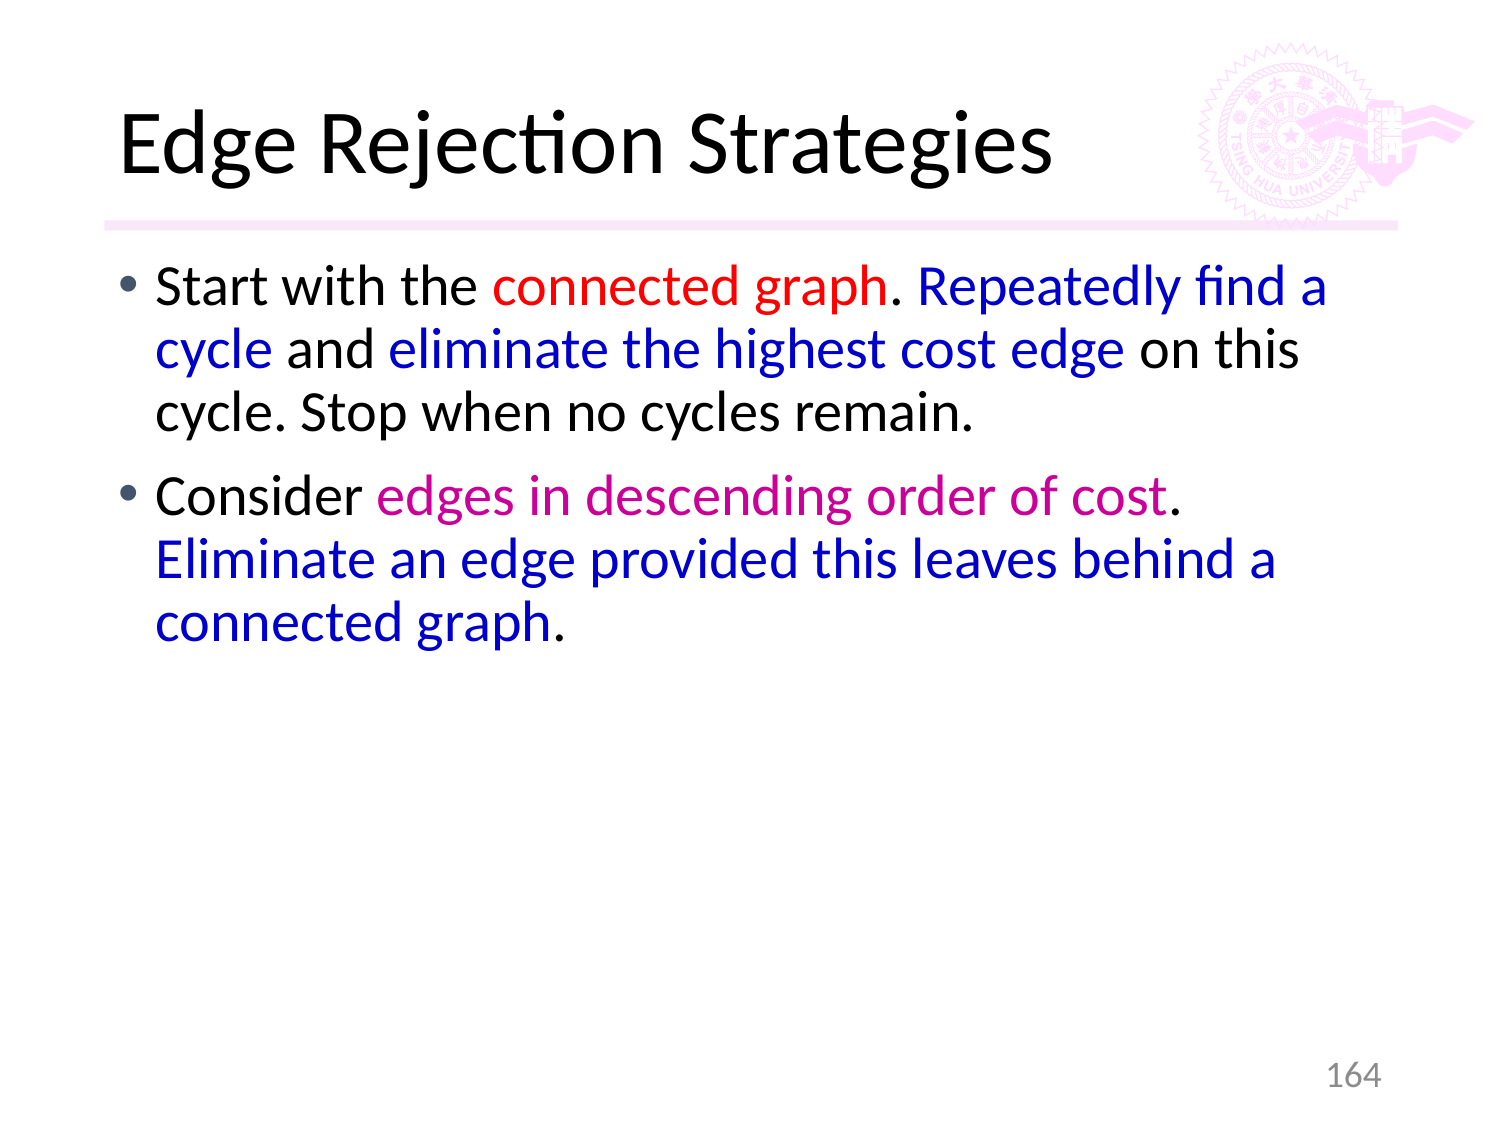

# Edge Rejection Strategies
Start with the connected graph. Repeatedly find a cycle and eliminate the highest cost edge on this cycle. Stop when no cycles remain.
Consider edges in descending order of cost. Eliminate an edge provided this leaves behind a connected graph.

164